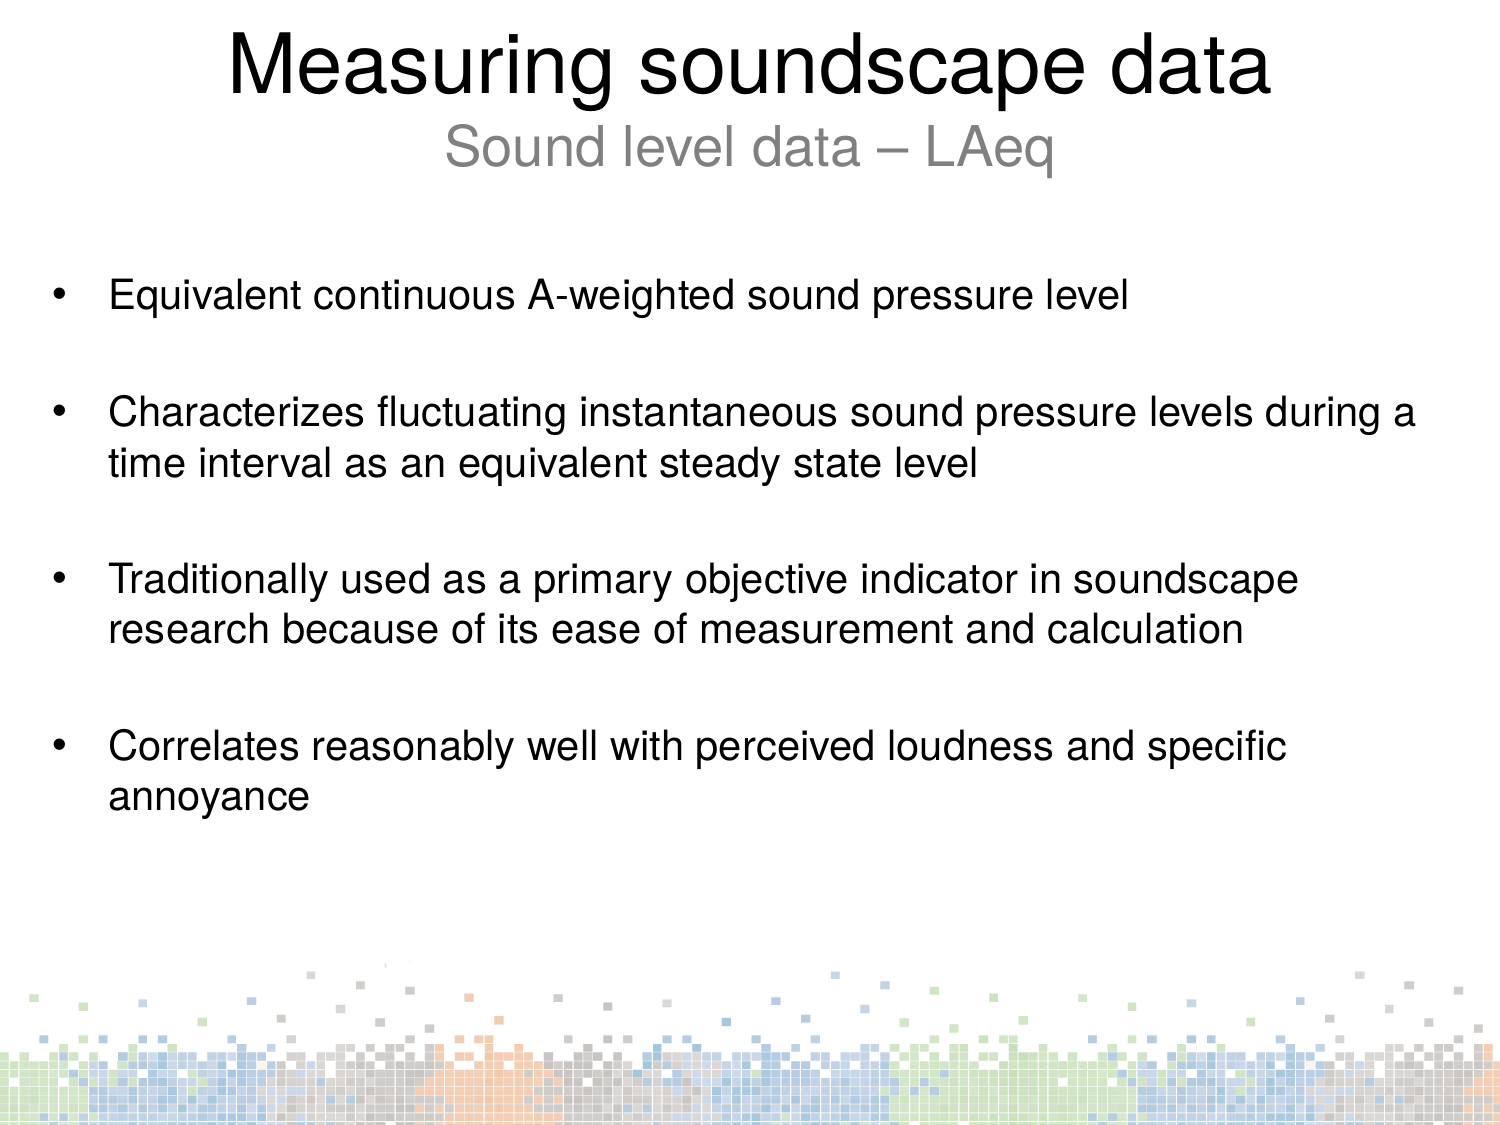

# Measuring soundscape data Sound level data – LAeq
Equivalent continuous A-weighted sound pressure level

Characterizes fluctuating instantaneous sound pressure levels during a time interval as an equivalent steady state level

Traditionally used as a primary objective indicator in soundscape research because of its ease of measurement and calculation

Correlates reasonably well with perceived loudness and specific annoyance